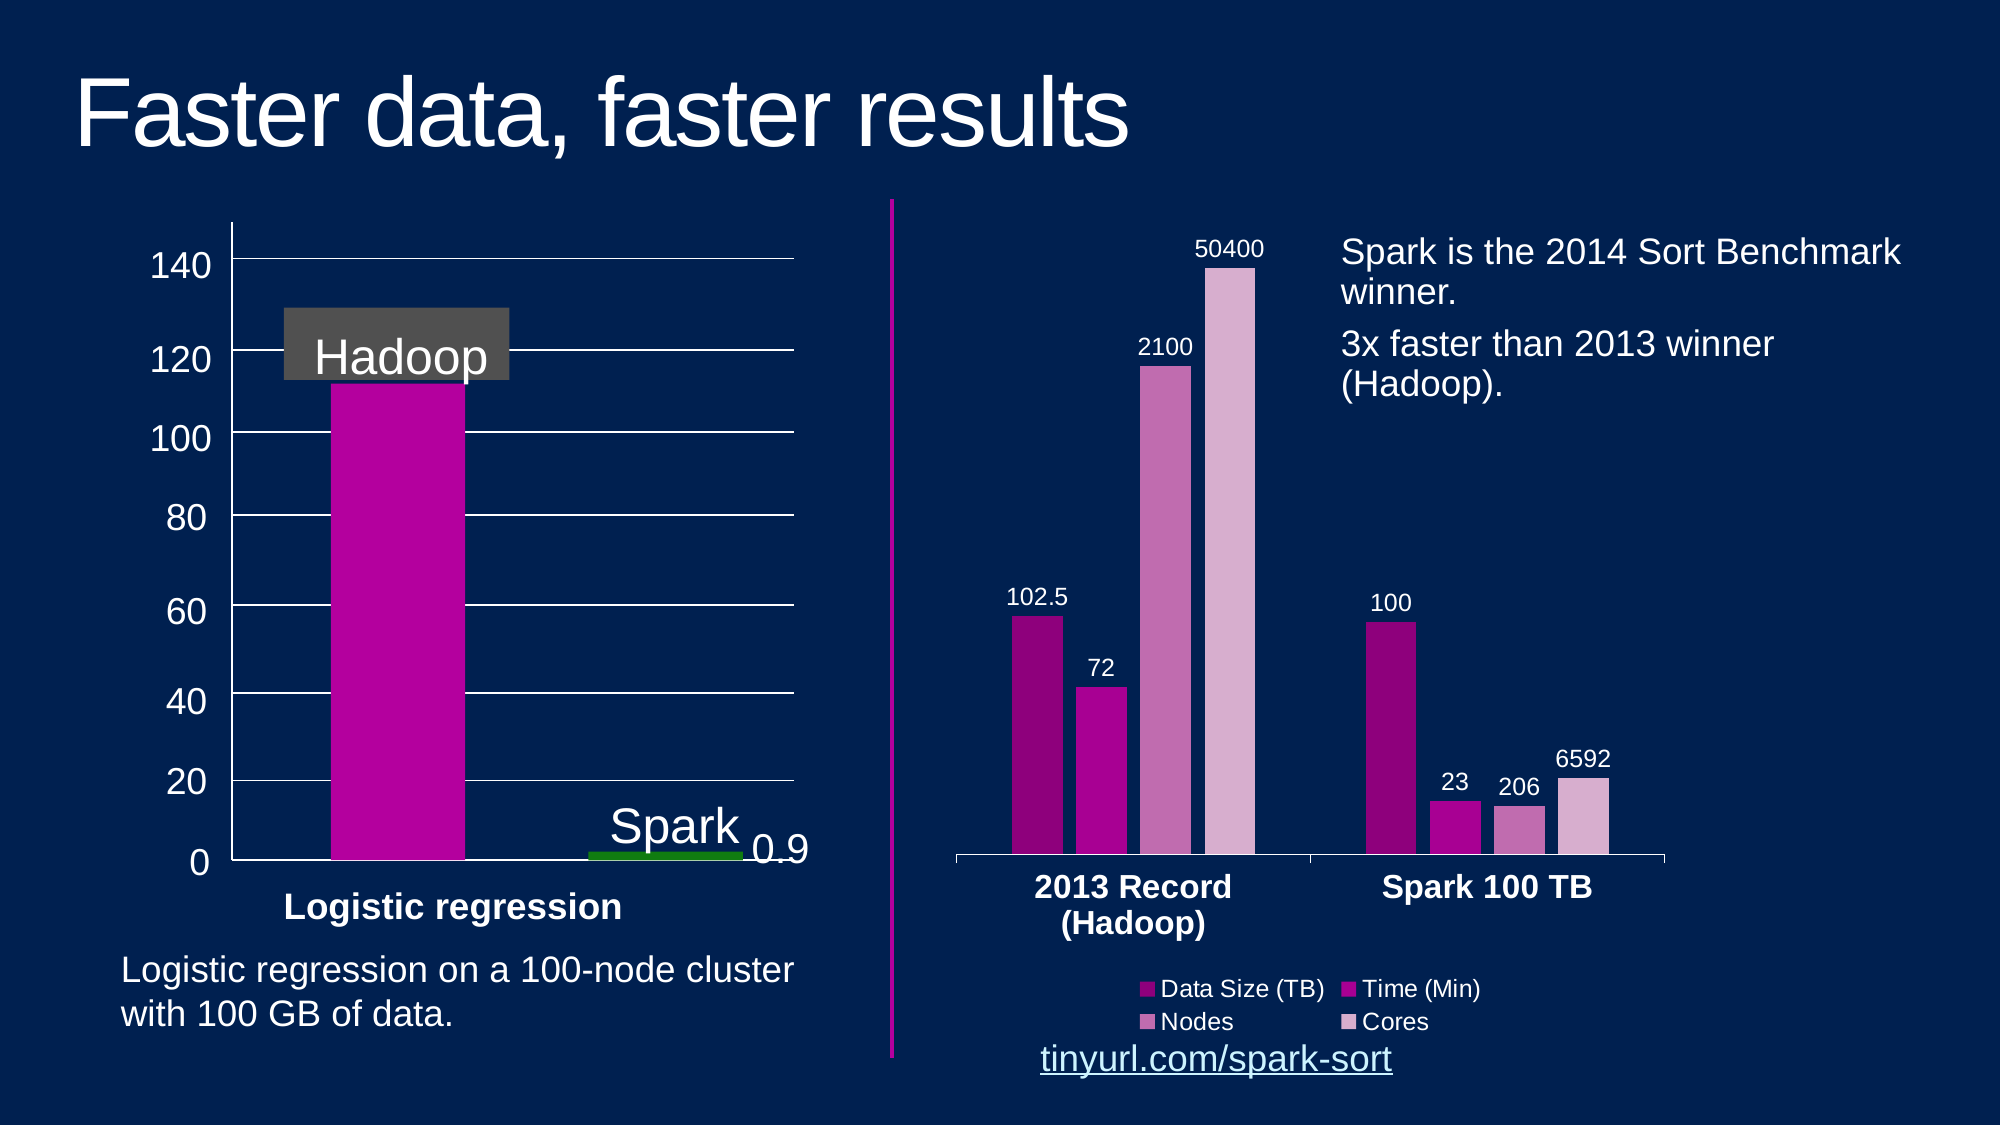

# Faster data, faster results

### Chart

| Category | Data Size (TB) | Time (Min) | Nodes | Cores |
|---|---|---|---|---|
| 2013 Record (Hadoop) | 102.5 | 72.0 | 210.0 | 252.0 |
| Spark 100 TB | 100.0 | 23.0 | 20.6 | 32.96 |
140
Hadoop
120

100
80
60
40
20
Spark
0

Logistic regression
0.9
Running time(s)
Spark is the 2014 Sort Benchmark winner.
3x faster than 2013 winner (Hadoop).
Spark is fast not just for in-memory, but for on-disk computation too.
Logistic regression on a 100-node cluster with 100 GB of data.
tinyurl.com/spark-sort